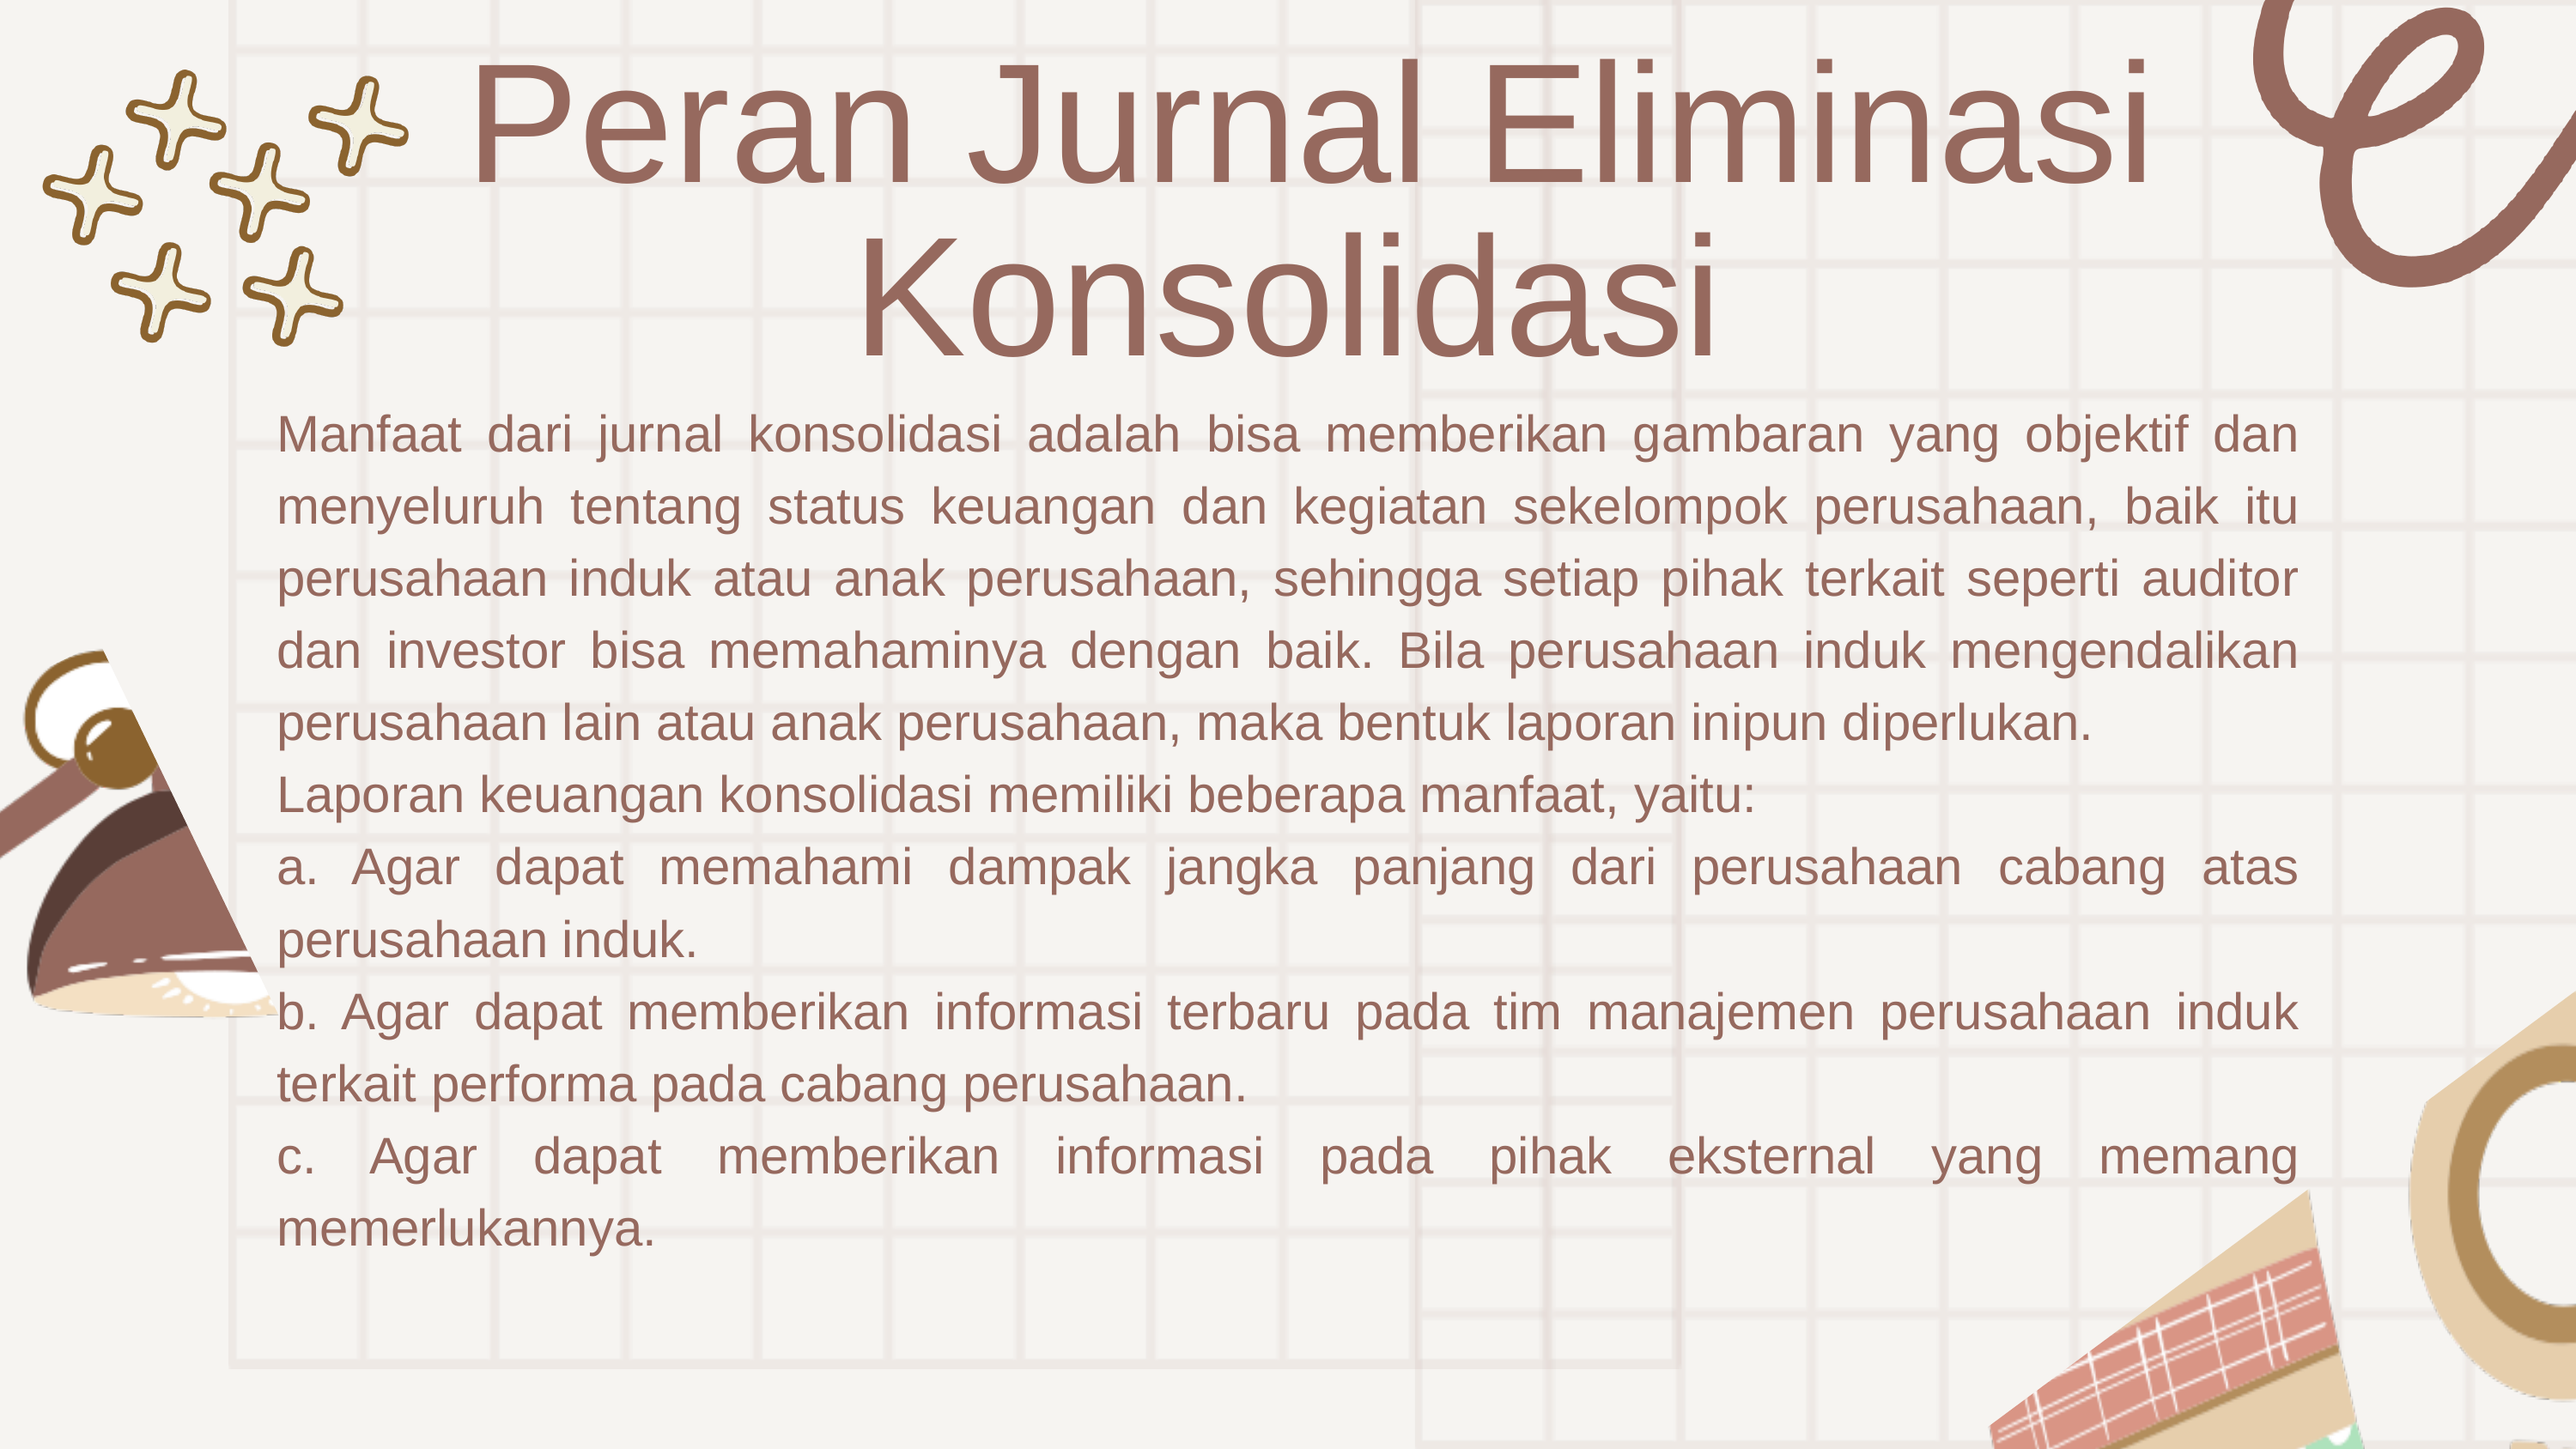

Peran Jurnal Eliminasi Konsolidasi

Manfaat dari jurnal konsolidasi adalah bisa memberikan gambaran yang objektif dan menyeluruh tentang status keuangan dan kegiatan sekelompok perusahaan, baik itu perusahaan induk atau anak perusahaan, sehingga setiap pihak terkait seperti auditor dan investor bisa memahaminya dengan baik. Bila perusahaan induk mengendalikan perusahaan lain atau anak perusahaan, maka bentuk laporan inipun diperlukan.
Laporan keuangan konsolidasi memiliki beberapa manfaat, yaitu:
a. Agar dapat memahami dampak jangka panjang dari perusahaan cabang atas perusahaan induk.
b. Agar dapat memberikan informasi terbaru pada tim manajemen perusahaan induk terkait performa pada cabang perusahaan.
c. Agar dapat memberikan informasi pada pihak eksternal yang memang memerlukannya.﻿ ﻿